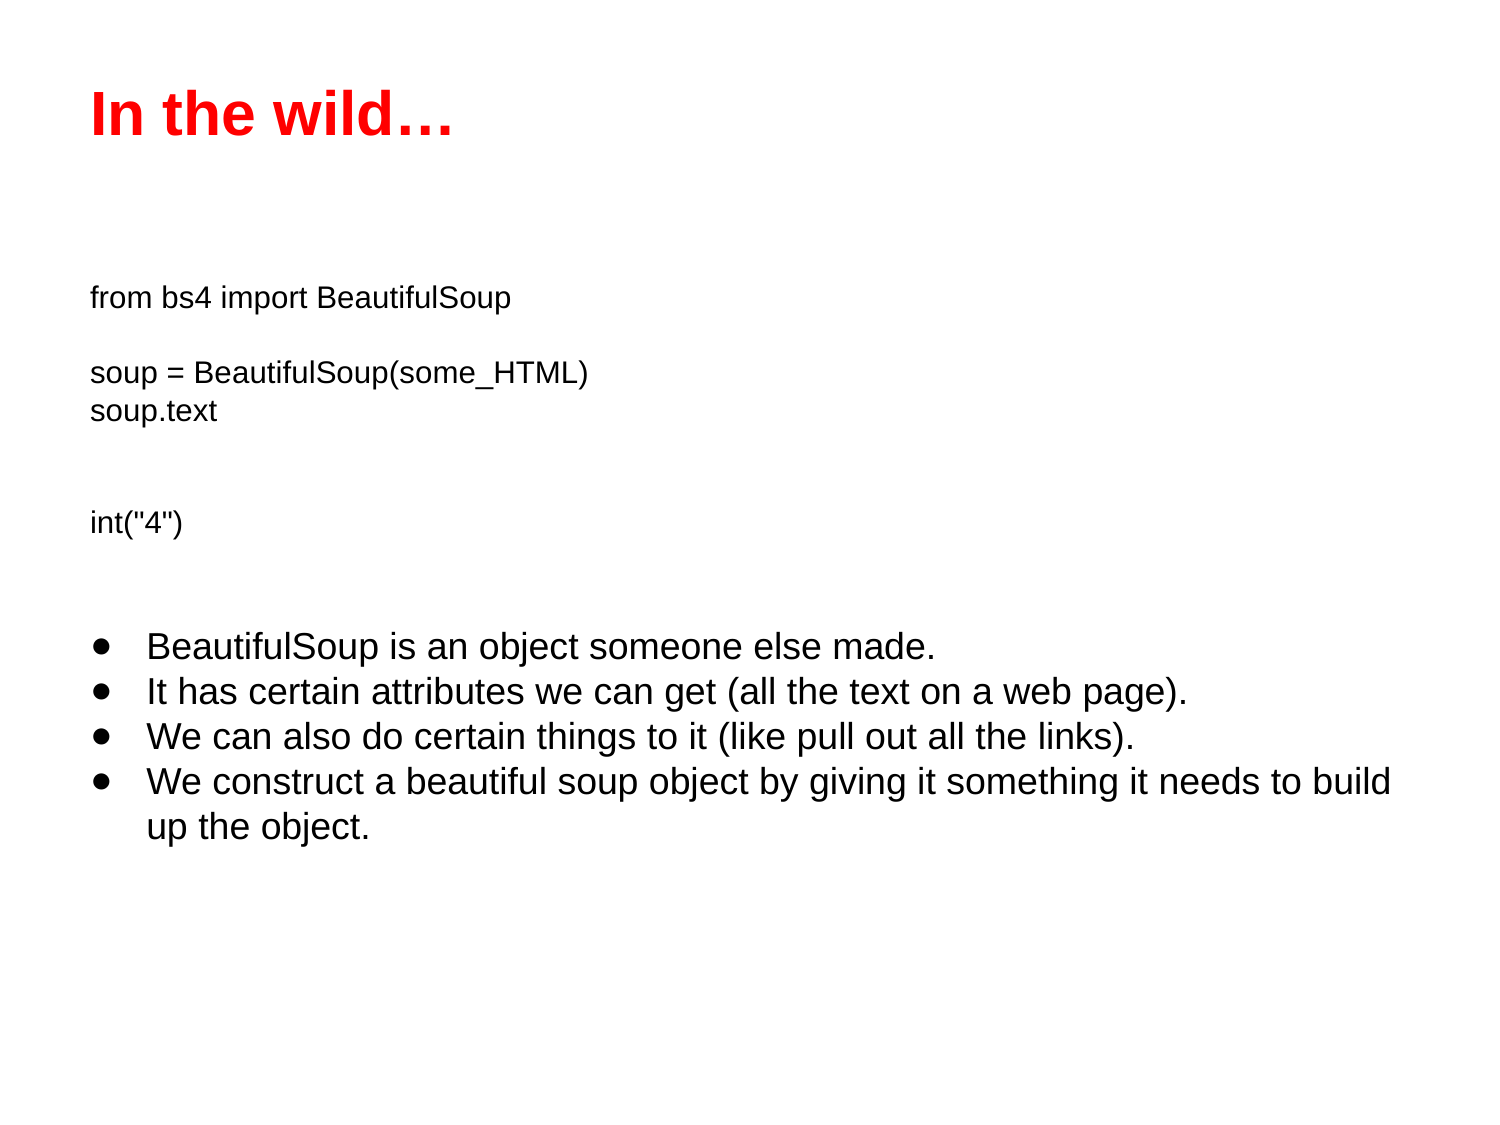

# In the wild…
from bs4 import BeautifulSoup

soup = BeautifulSoup(some_HTML)
soup.text

int("4")

BeautifulSoup is an object someone else made.
It has certain attributes we can get (all the text on a web page).
We can also do certain things to it (like pull out all the links).
We construct a beautiful soup object by giving it something it needs to build up the object.